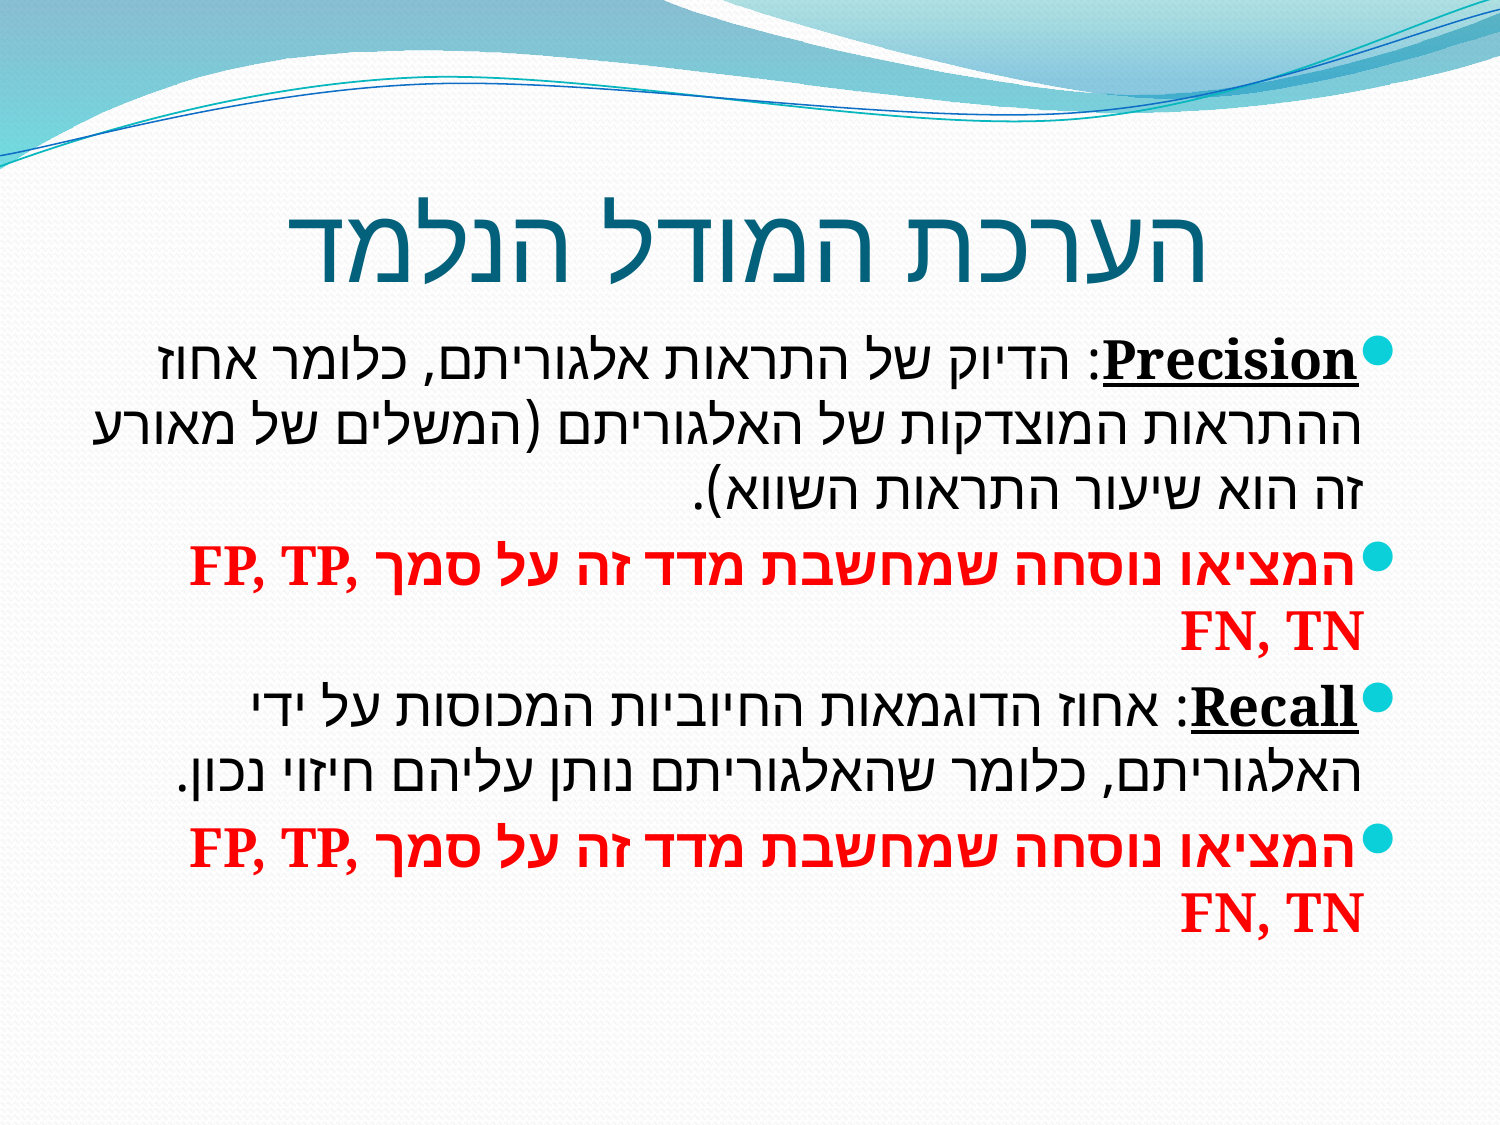

# הערכת המודל הנלמד
Precision: הדיוק של התראות אלגוריתם, כלומר אחוז ההתראות המוצדקות של האלגוריתם (המשלים של מאורע זה הוא שיעור התראות השווא).
המציאו נוסחה שמחשבת מדד זה על סמך FP, TP, FN, TN
Recall: אחוז הדוגמאות החיוביות המכוסות על ידי האלגוריתם, כלומר שהאלגוריתם נותן עליהם חיזוי נכון.
המציאו נוסחה שמחשבת מדד זה על סמך FP, TP, FN, TN